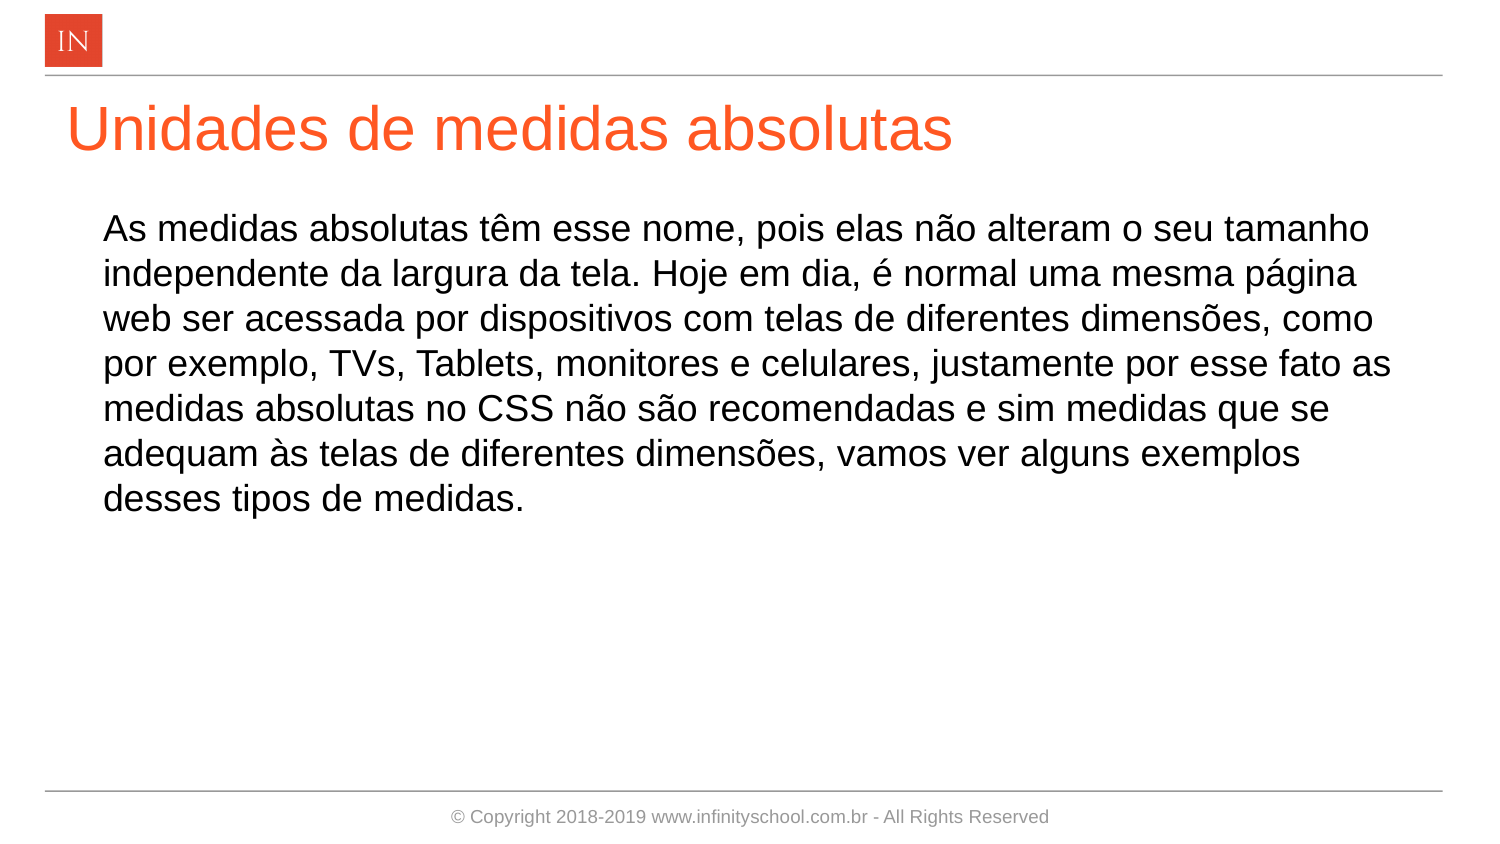

# Unidades de medidas absolutas

As medidas absolutas têm esse nome, pois elas não alteram o seu tamanho independente da largura da tela. Hoje em dia, é normal uma mesma página web ser acessada por dispositivos com telas de diferentes dimensões, como por exemplo, TVs, Tablets, monitores e celulares, justamente por esse fato as medidas absolutas no CSS não são recomendadas e sim medidas que se adequam às telas de diferentes dimensões, vamos ver alguns exemplos desses tipos de medidas.